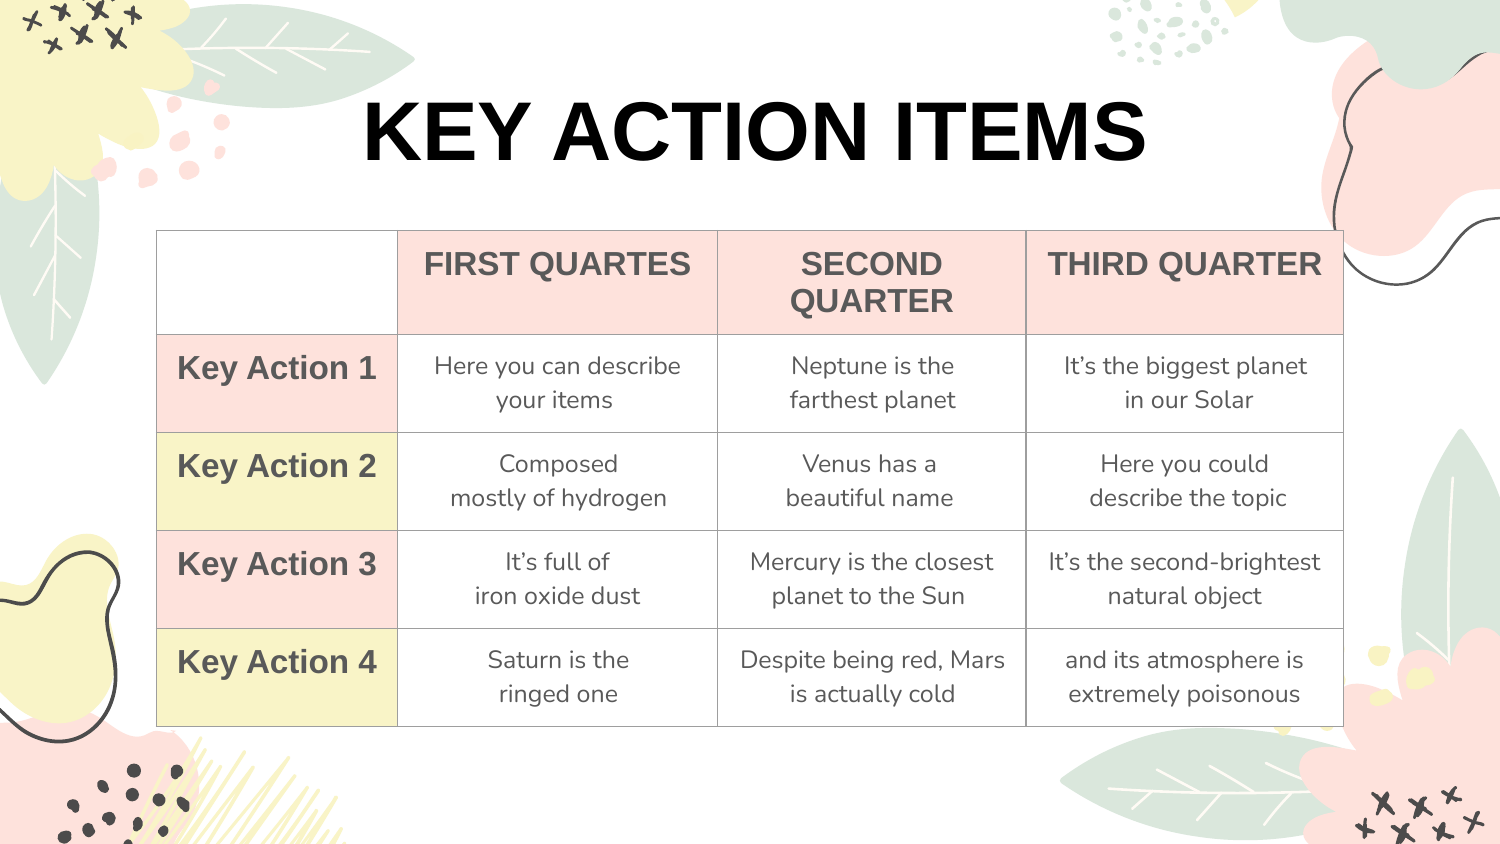

# KEY ACTION ITEMS
|  | FIRST QUARTES | SECOND QUARTER | THIRD QUARTER |
| --- | --- | --- | --- |
| Key Action 1 | Here you can describe your items | Neptune is the farthest planet | It’s the biggest planet in our Solar |
| Key Action 2 | Composed mostly of hydrogen | Venus has a beautiful name | Here you could describe the topic |
| Key Action 3 | It’s full of iron oxide dust | Mercury is the closest planet to the Sun | It’s the second-brightest natural object |
| Key Action 4 | Saturn is the ringed one | Despite being red, Mars is actually cold | and its atmosphere is extremely poisonous |